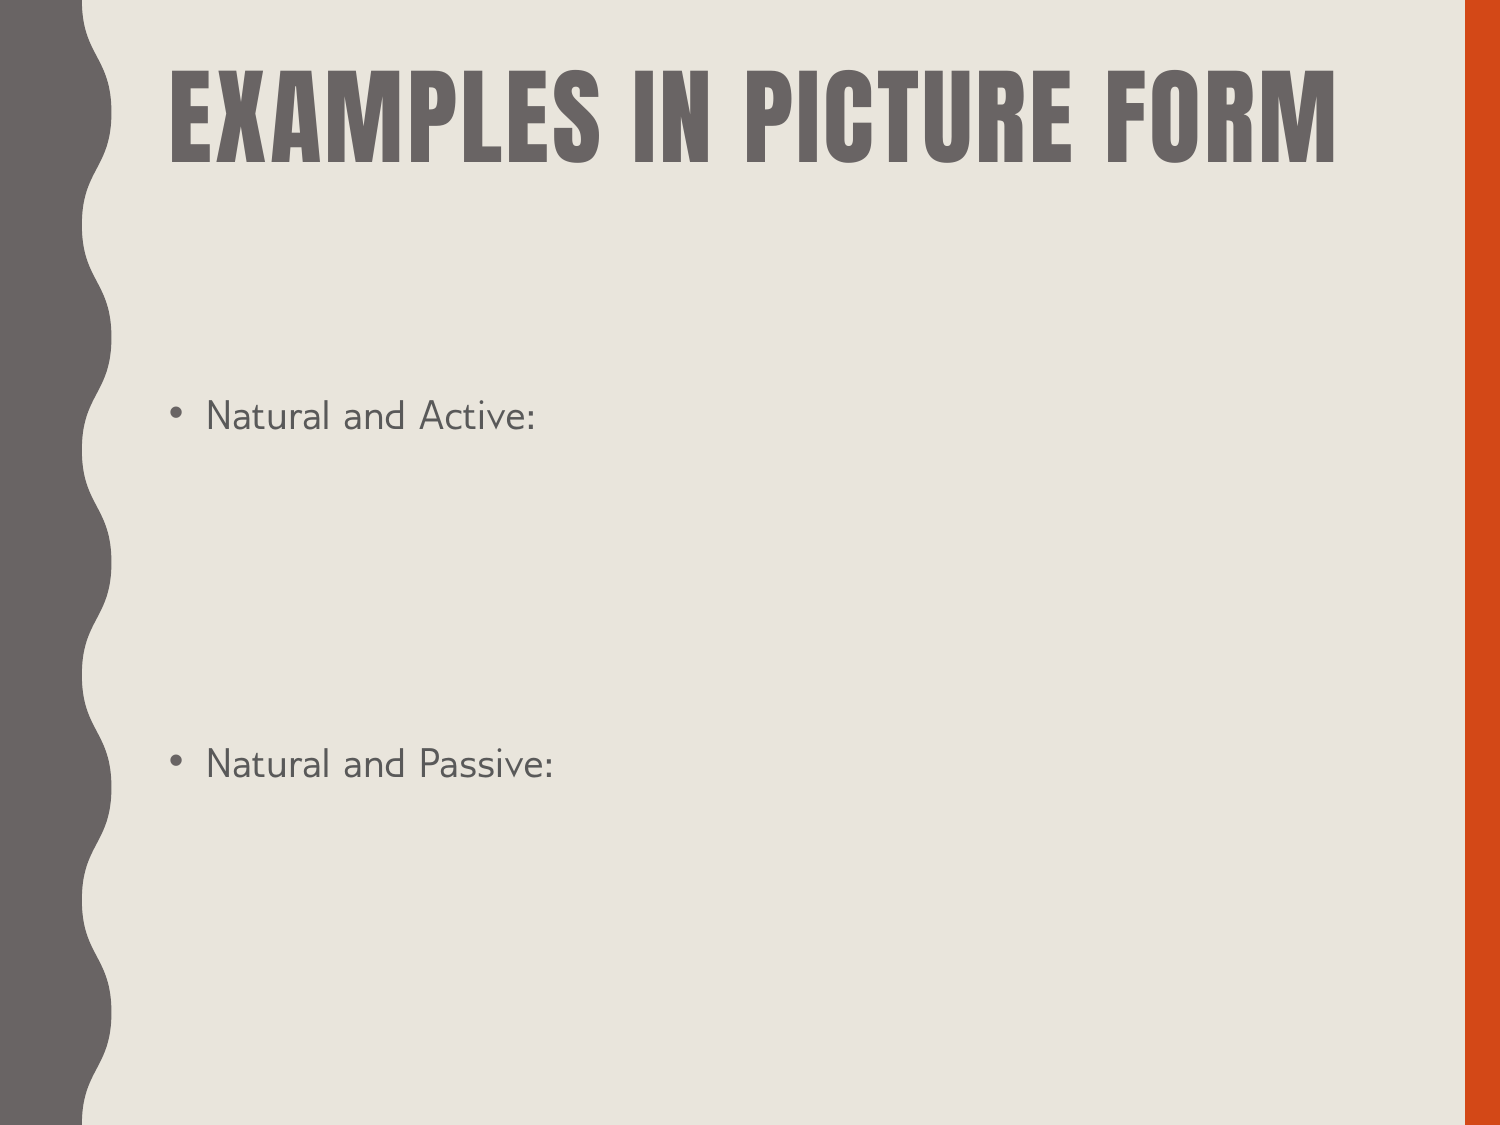

# EXAMPLES in picture form
Natural and Active:

Natural and Passive: